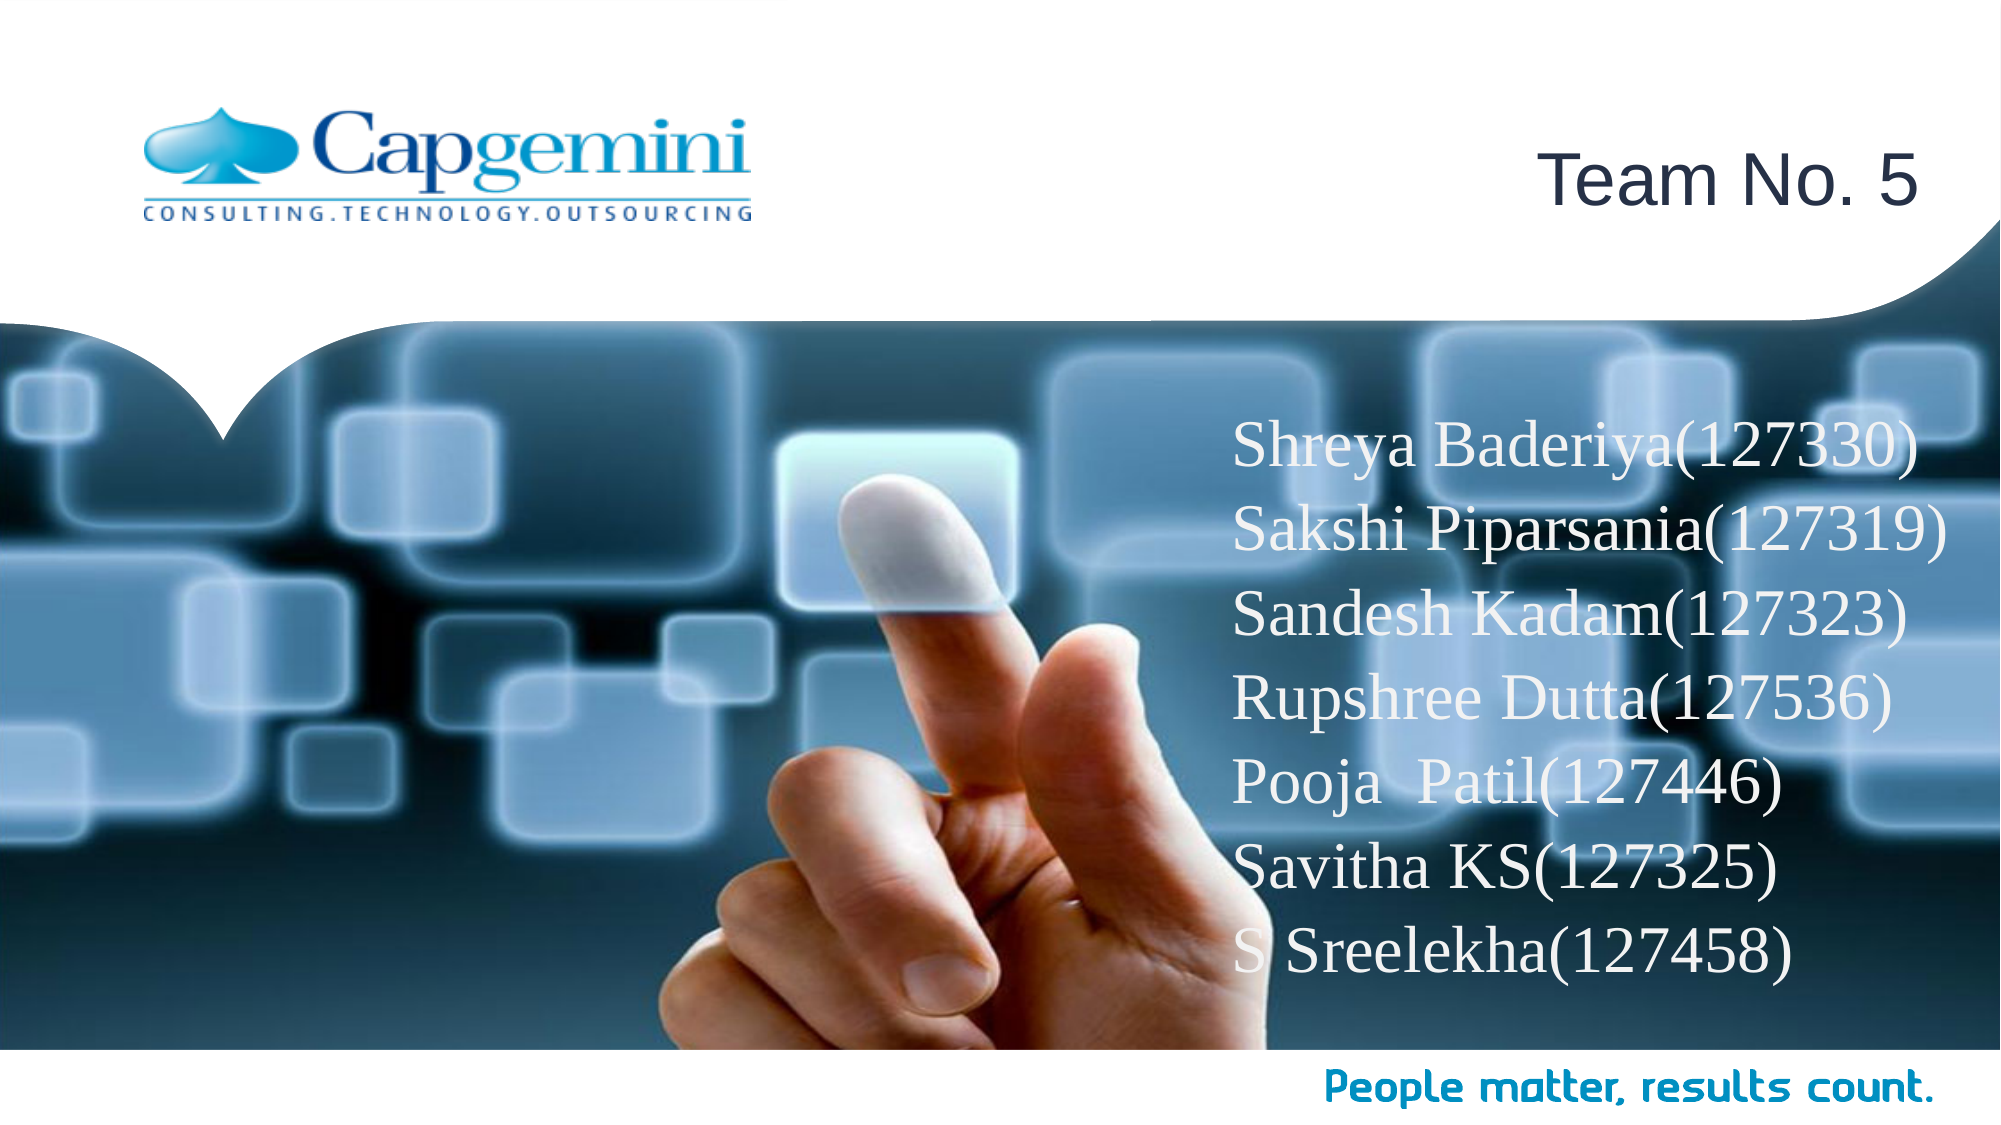

# Team No. 5

Shreya Baderiya(127330)
Sakshi Piparsania(127319)
Sandesh Kadam(127323)
Rupshree Dutta(127536)
Pooja  Patil(127446)
Savitha KS(127325)
S Sreelekha(127458)